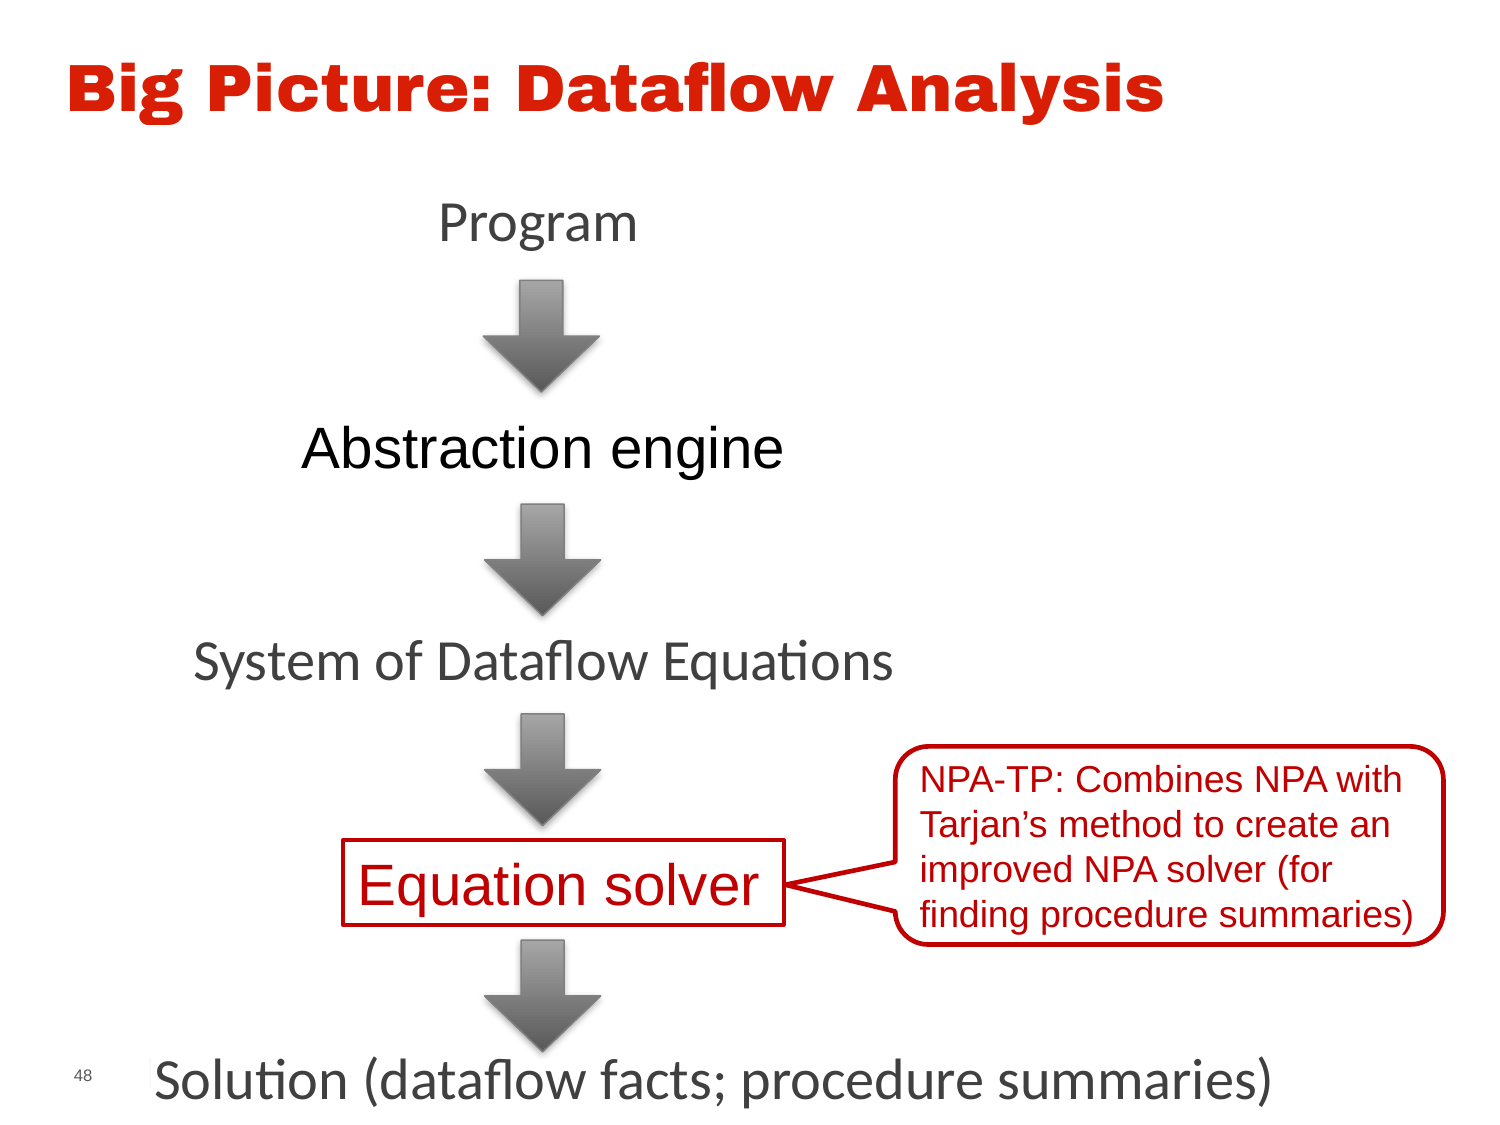

# Big Picture: Dataflow Analysis
Program

Abstraction engine

System of Dataflow Equations

NPA-TP: Combines NPA with Tarjan’s method to create an improved NPA solver (for finding procedure summaries)
Equation solver

Solution (dataflow facts; procedure summaries)
48